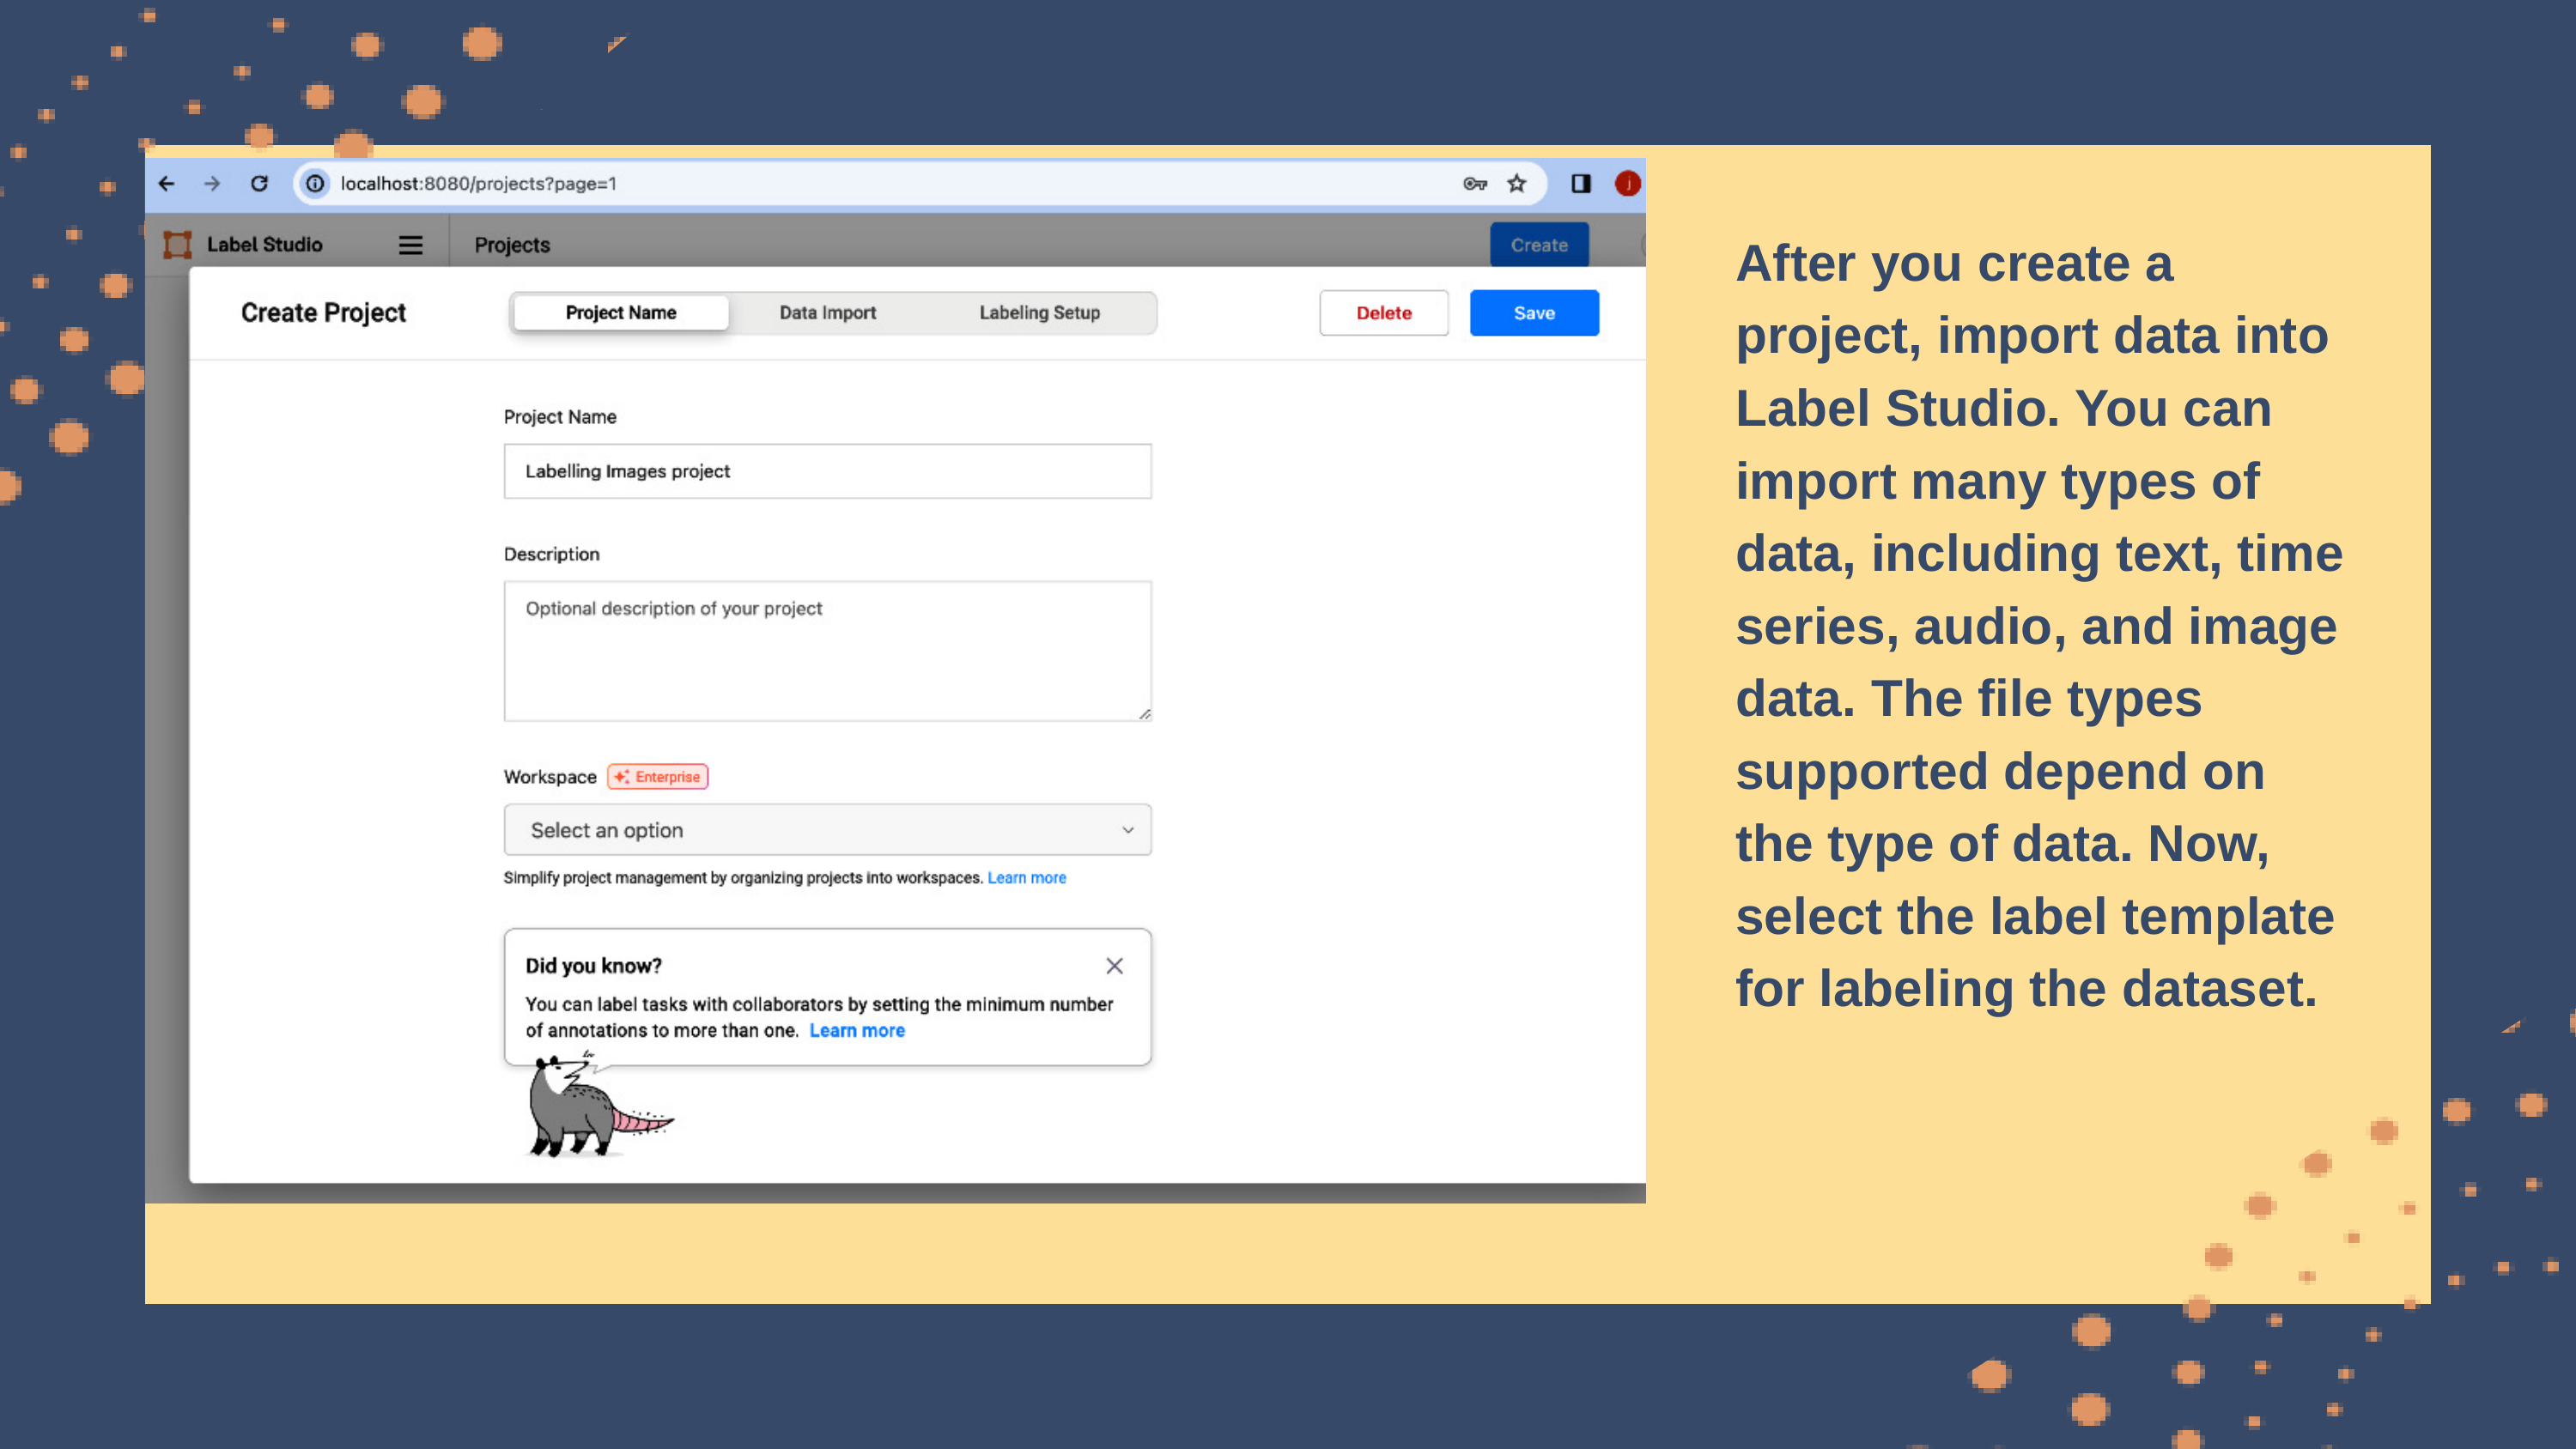

After you create a project, import data into Label Studio. You can import many types of data, including text, time series, audio, and image data. The file types supported depend on the type of data. Now, select the label template for labeling the dataset.